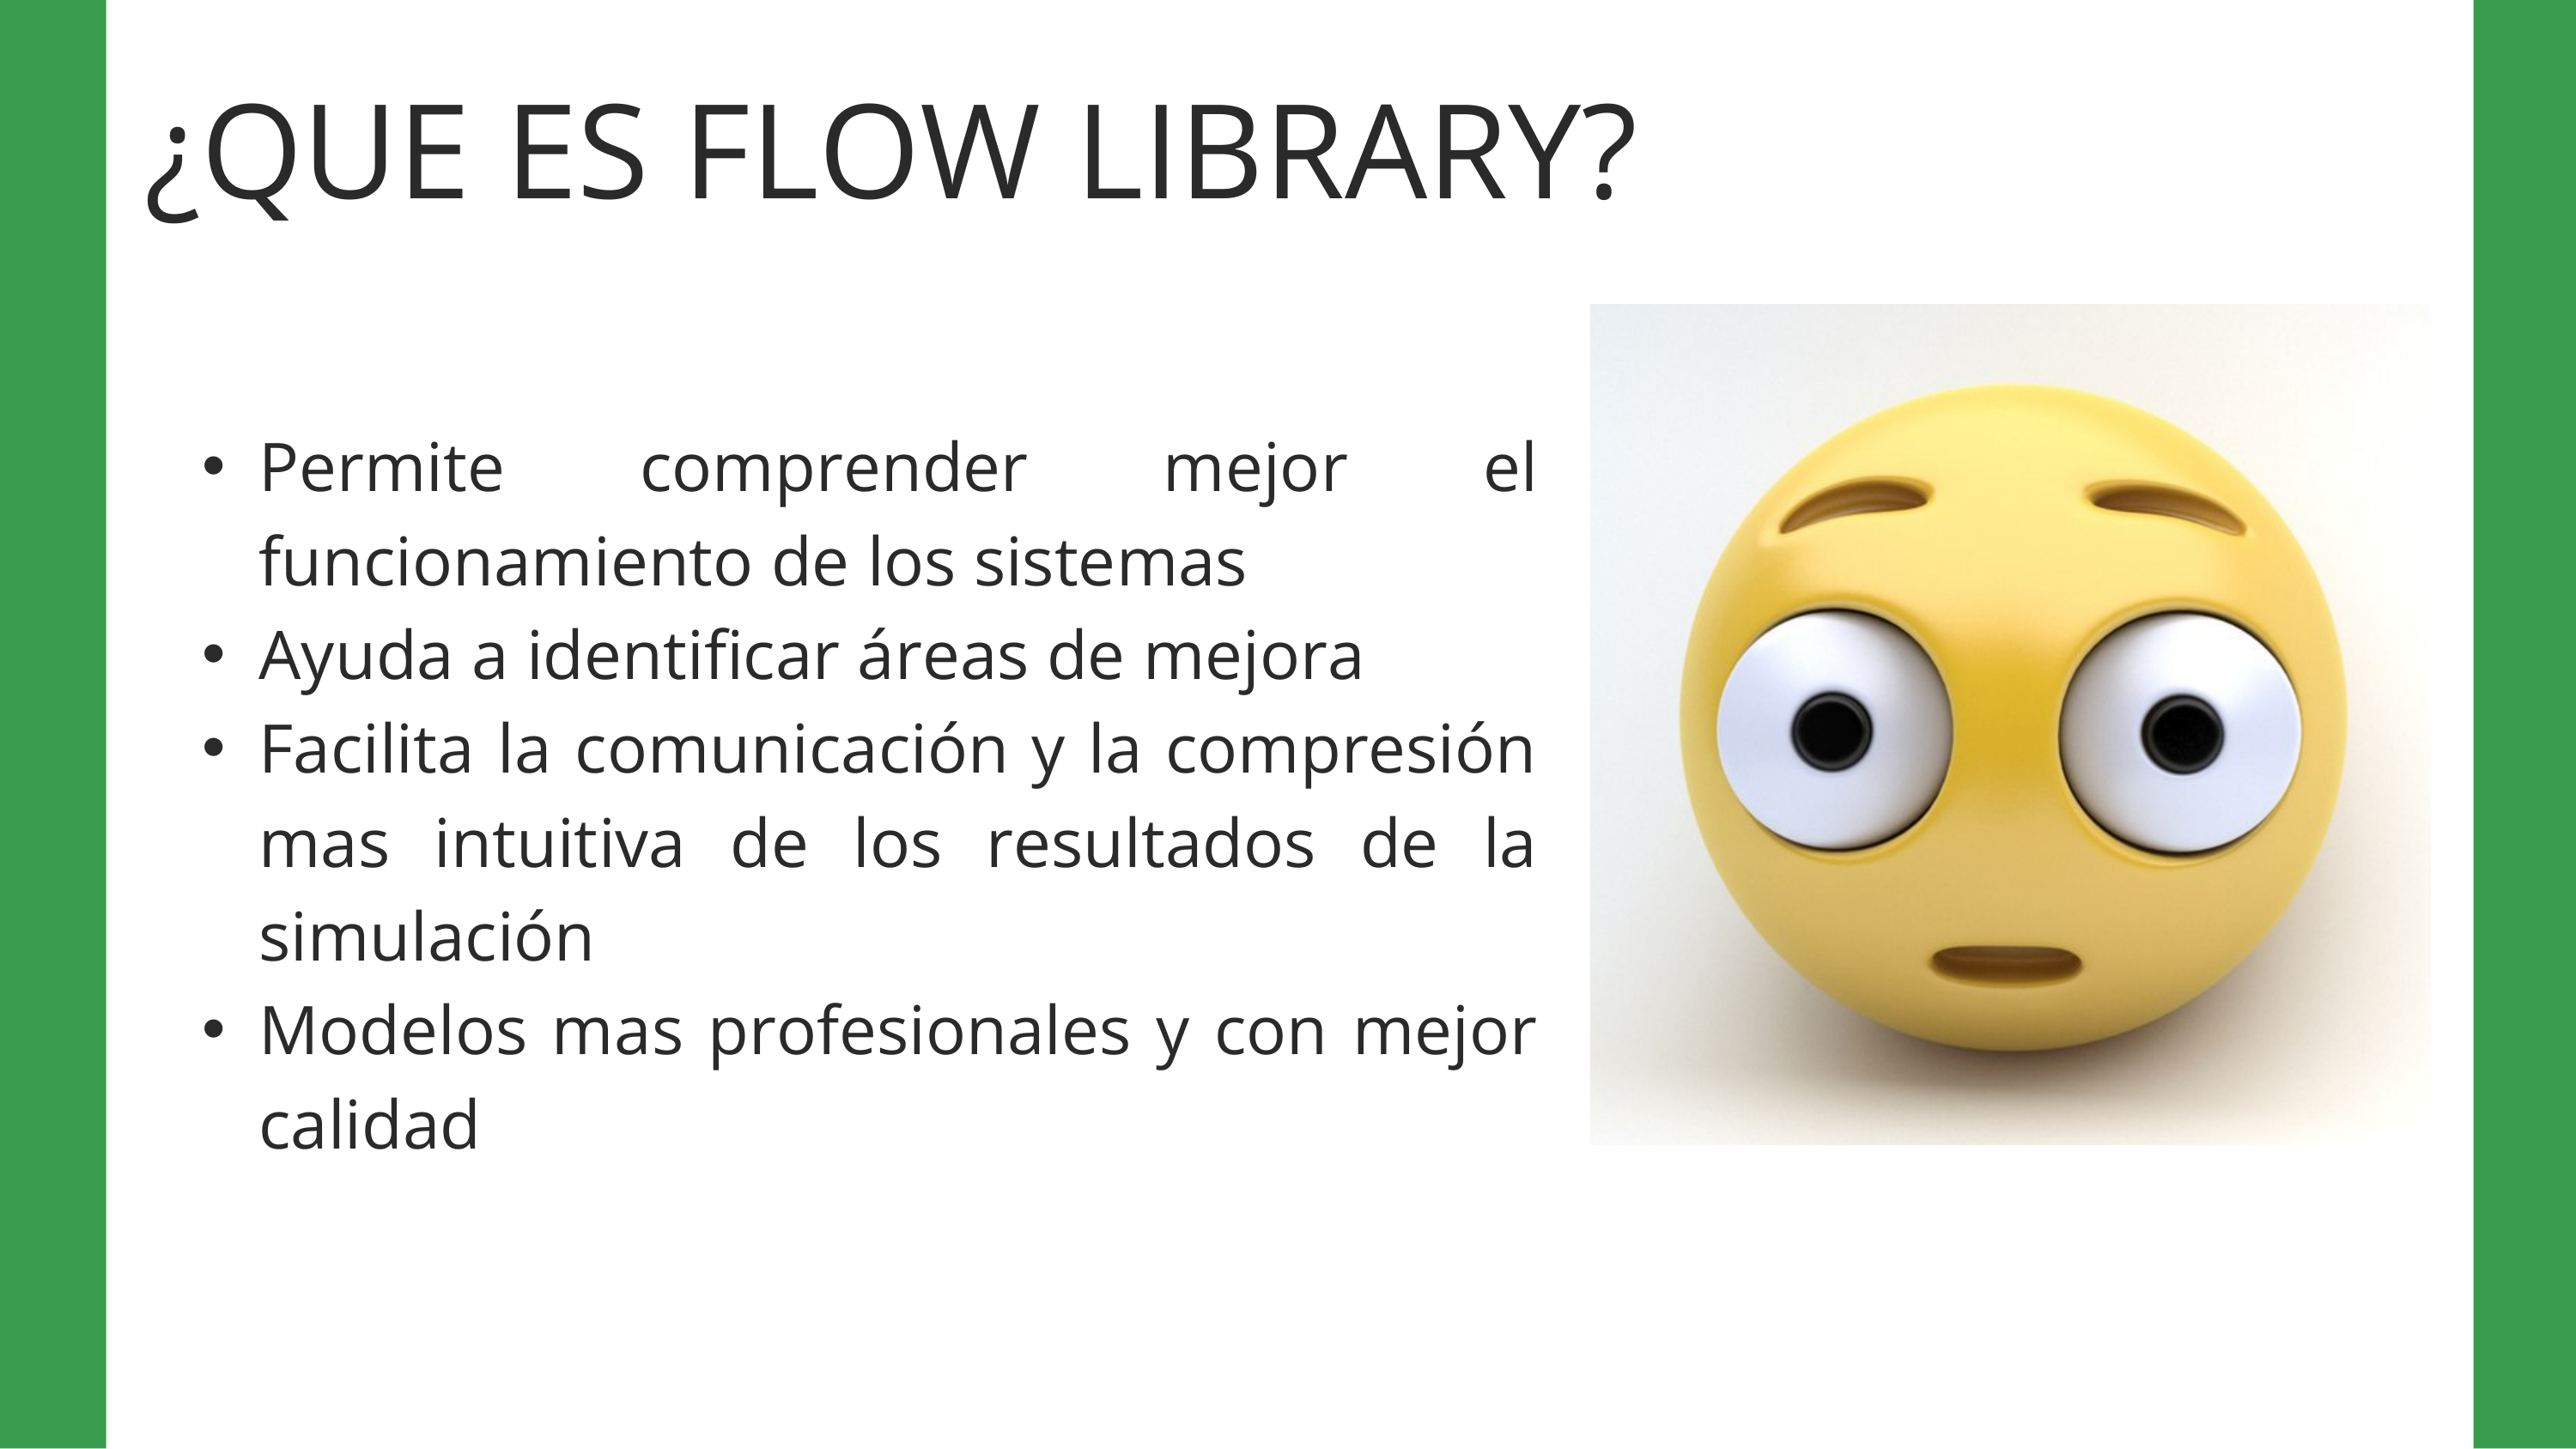

¿QUE ES FLOW LIBRARY?

Permite comprender mejor el funcionamiento de los sistemas
Ayuda a identificar áreas de mejora
Facilita la comunicación y la compresión mas intuitiva de los resultados de la simulación
Modelos mas profesionales y con mejor calidad